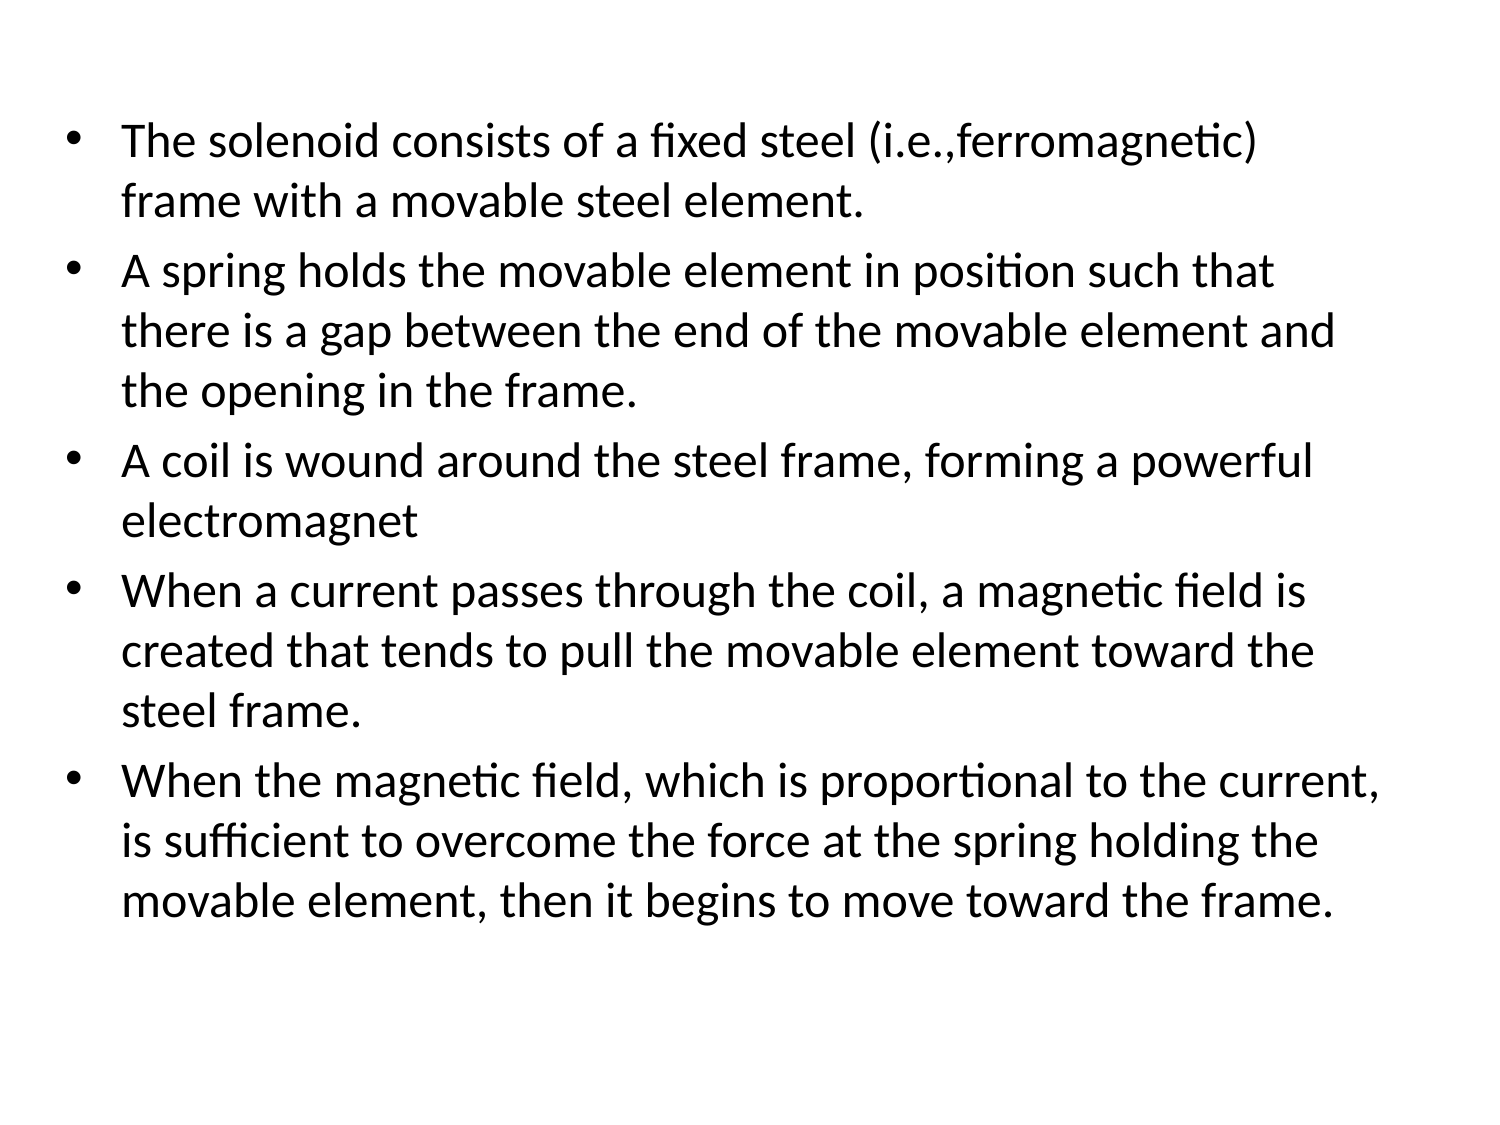

The solenoid consists of a fixed steel (i.e.,ferromagnetic) frame with a movable steel element.
A spring holds the movable element in position such that there is a gap between the end of the movable element and the opening in the frame.
A coil is wound around the steel frame, forming a powerful electromagnet
When a current passes through the coil, a magnetic field is created that tends to pull the movable element toward the steel frame.
When the magnetic field, which is proportional to the current, is sufficient to overcome the force at the spring holding the movable element, then it begins to move toward the frame.